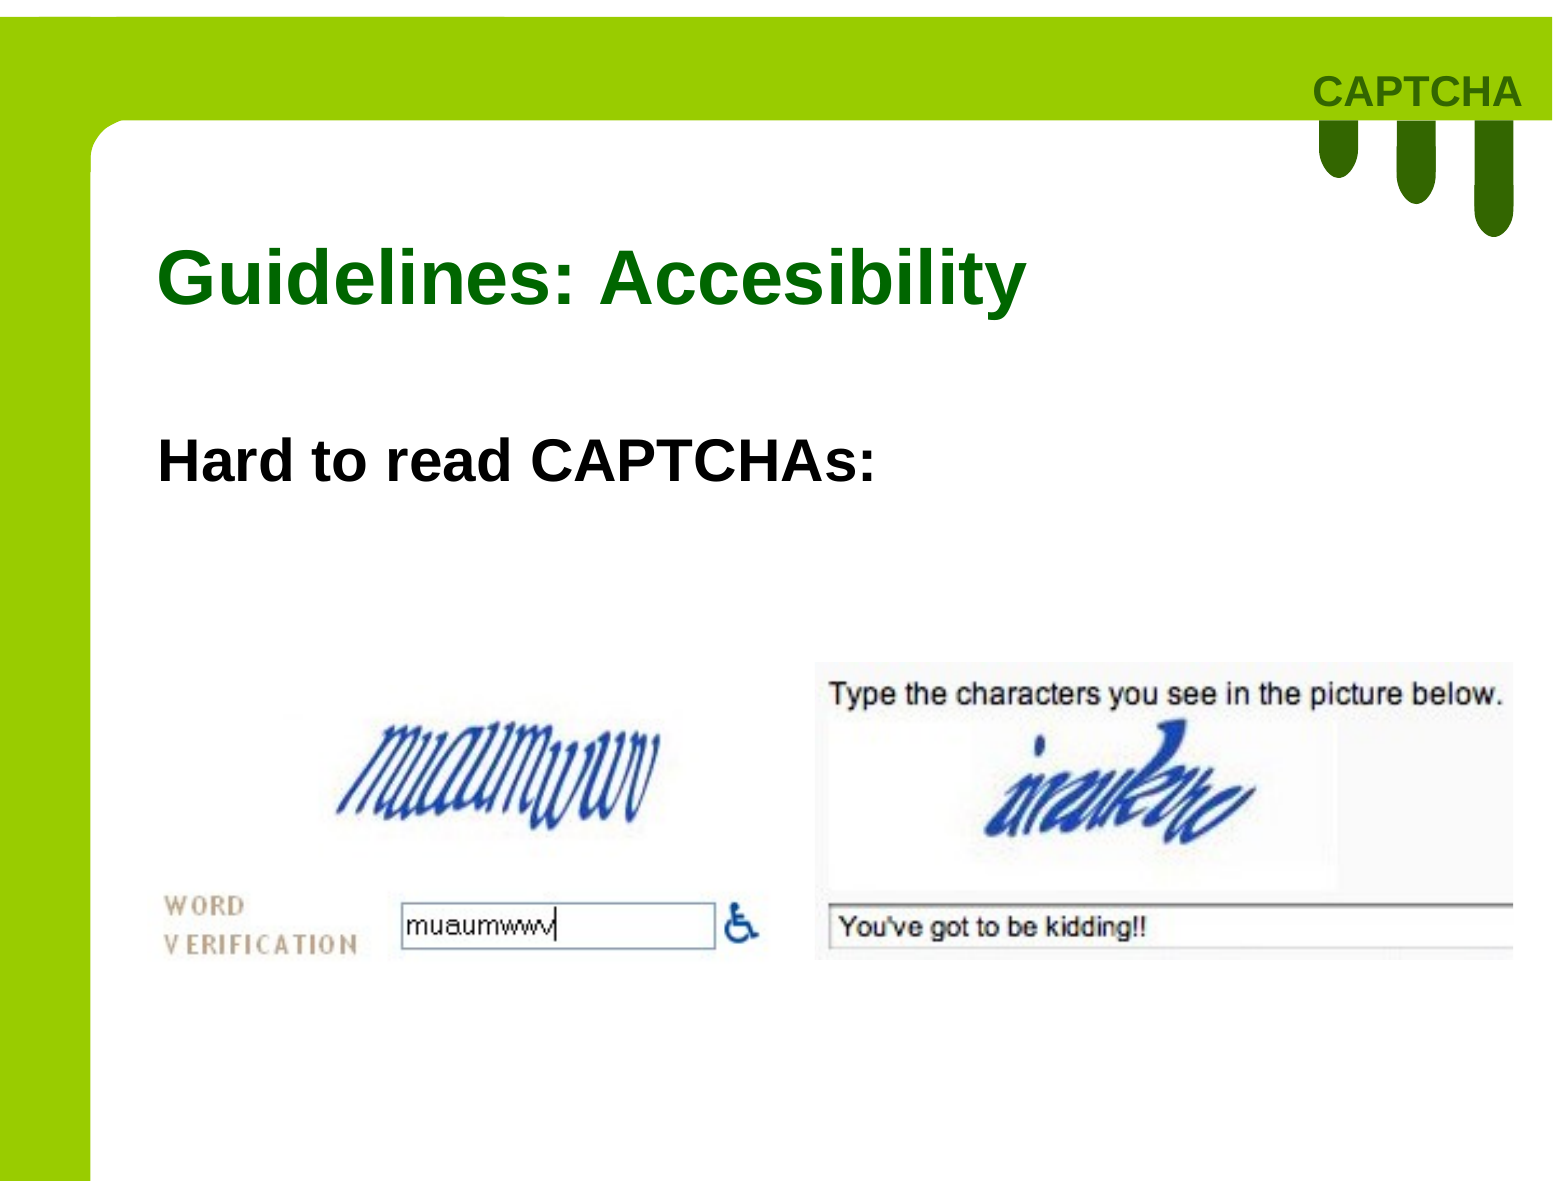

CAPTCHA

Guidelines: Accesibility
Hard
to
read
CAPTCHAs:

32